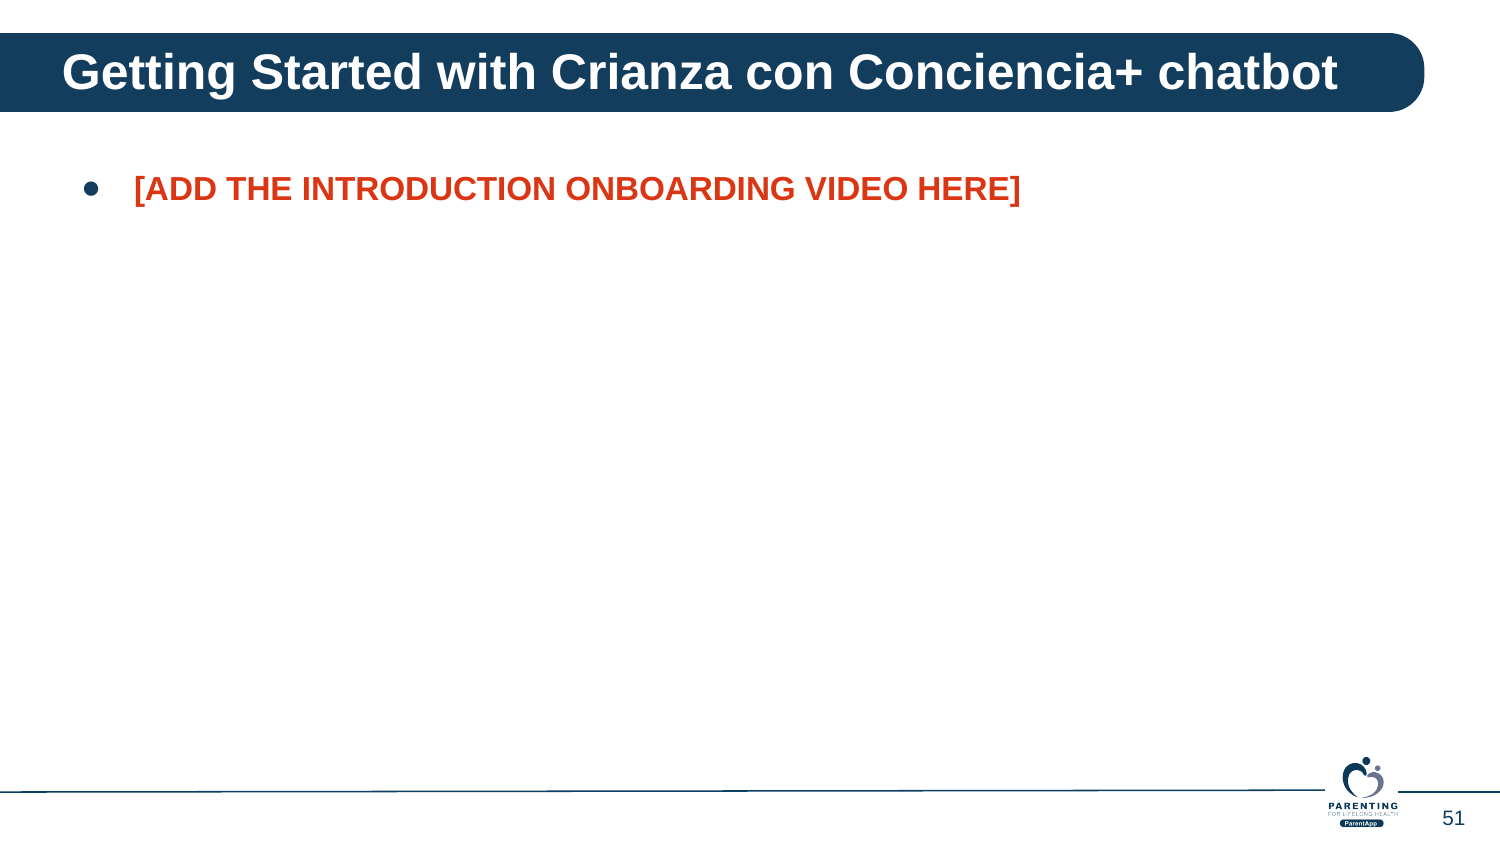

Getting Started with Crianza con Conciencia+ chatbot
[ADD THE INTRODUCTION ONBOARDING VIDEO HERE]